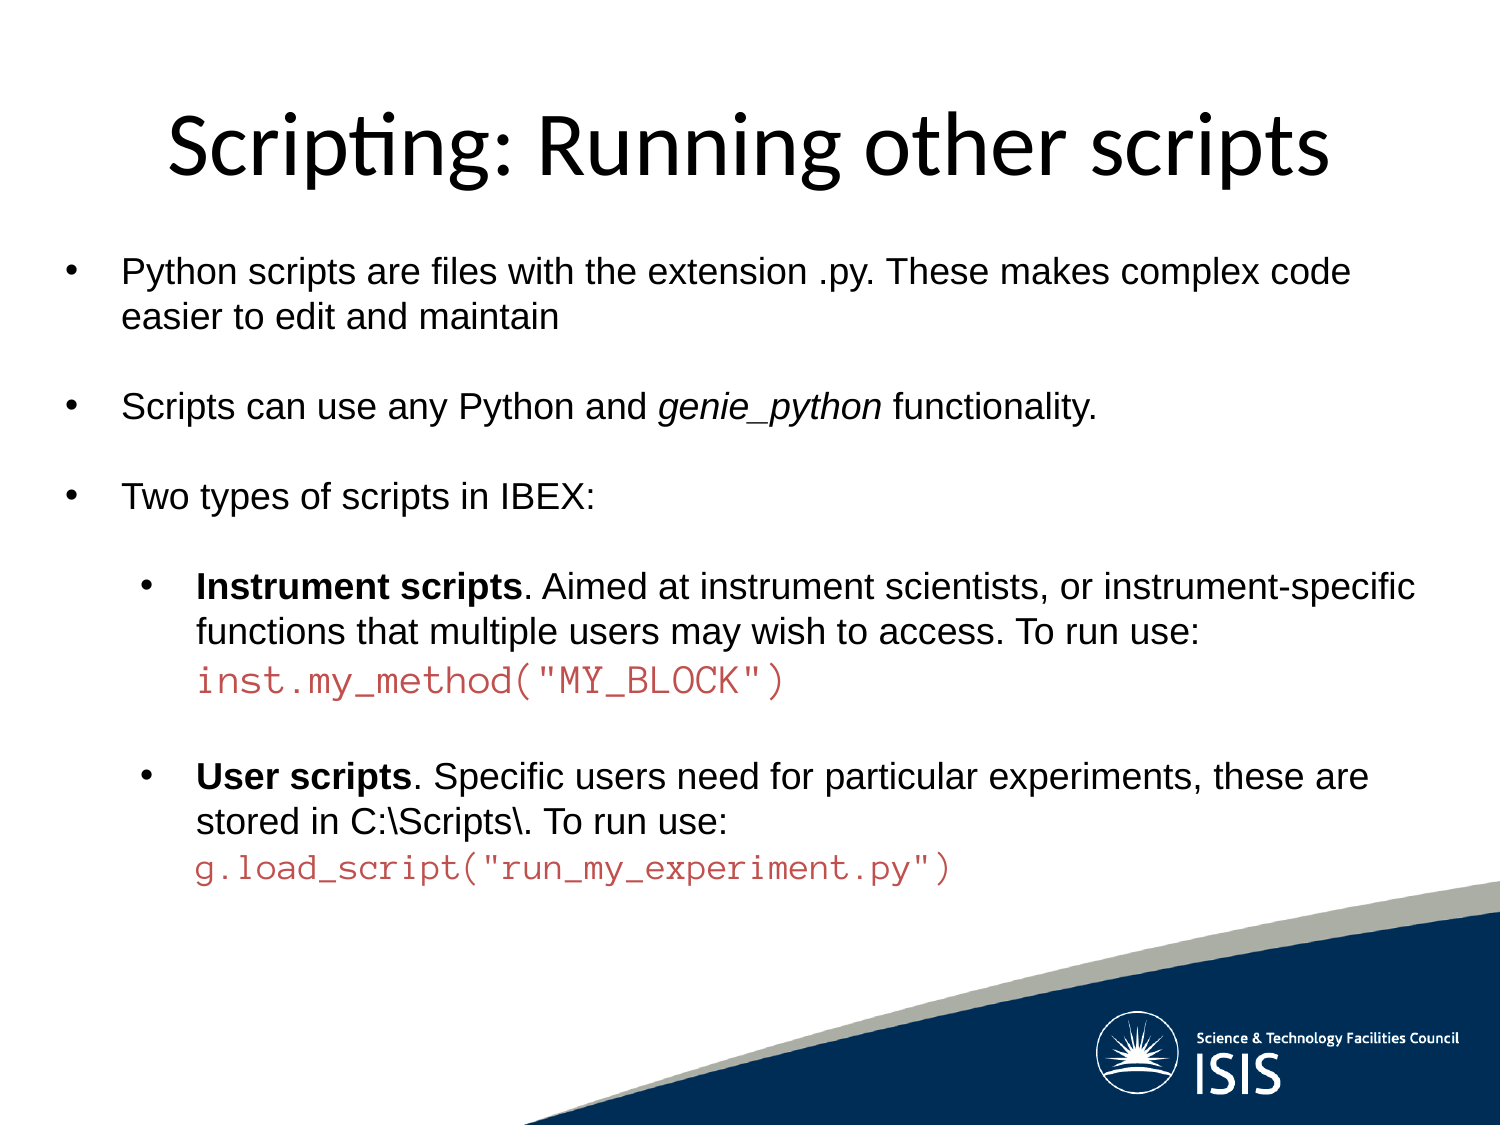

# Scripting: Running other scripts
Python scripts are files with the extension .py. These makes complex code easier to edit and maintain

Scripts can use any Python and genie_python functionality.

Two types of scripts in IBEX:

Instrument scripts. Aimed at instrument scientists, or instrument-specific functions that multiple users may wish to access. To run use: inst.my_method("MY_BLOCK")

User scripts. Specific users need for particular experiments, these are stored in C:\Scripts\. To run use: g.load_script("run_my_experiment.py")